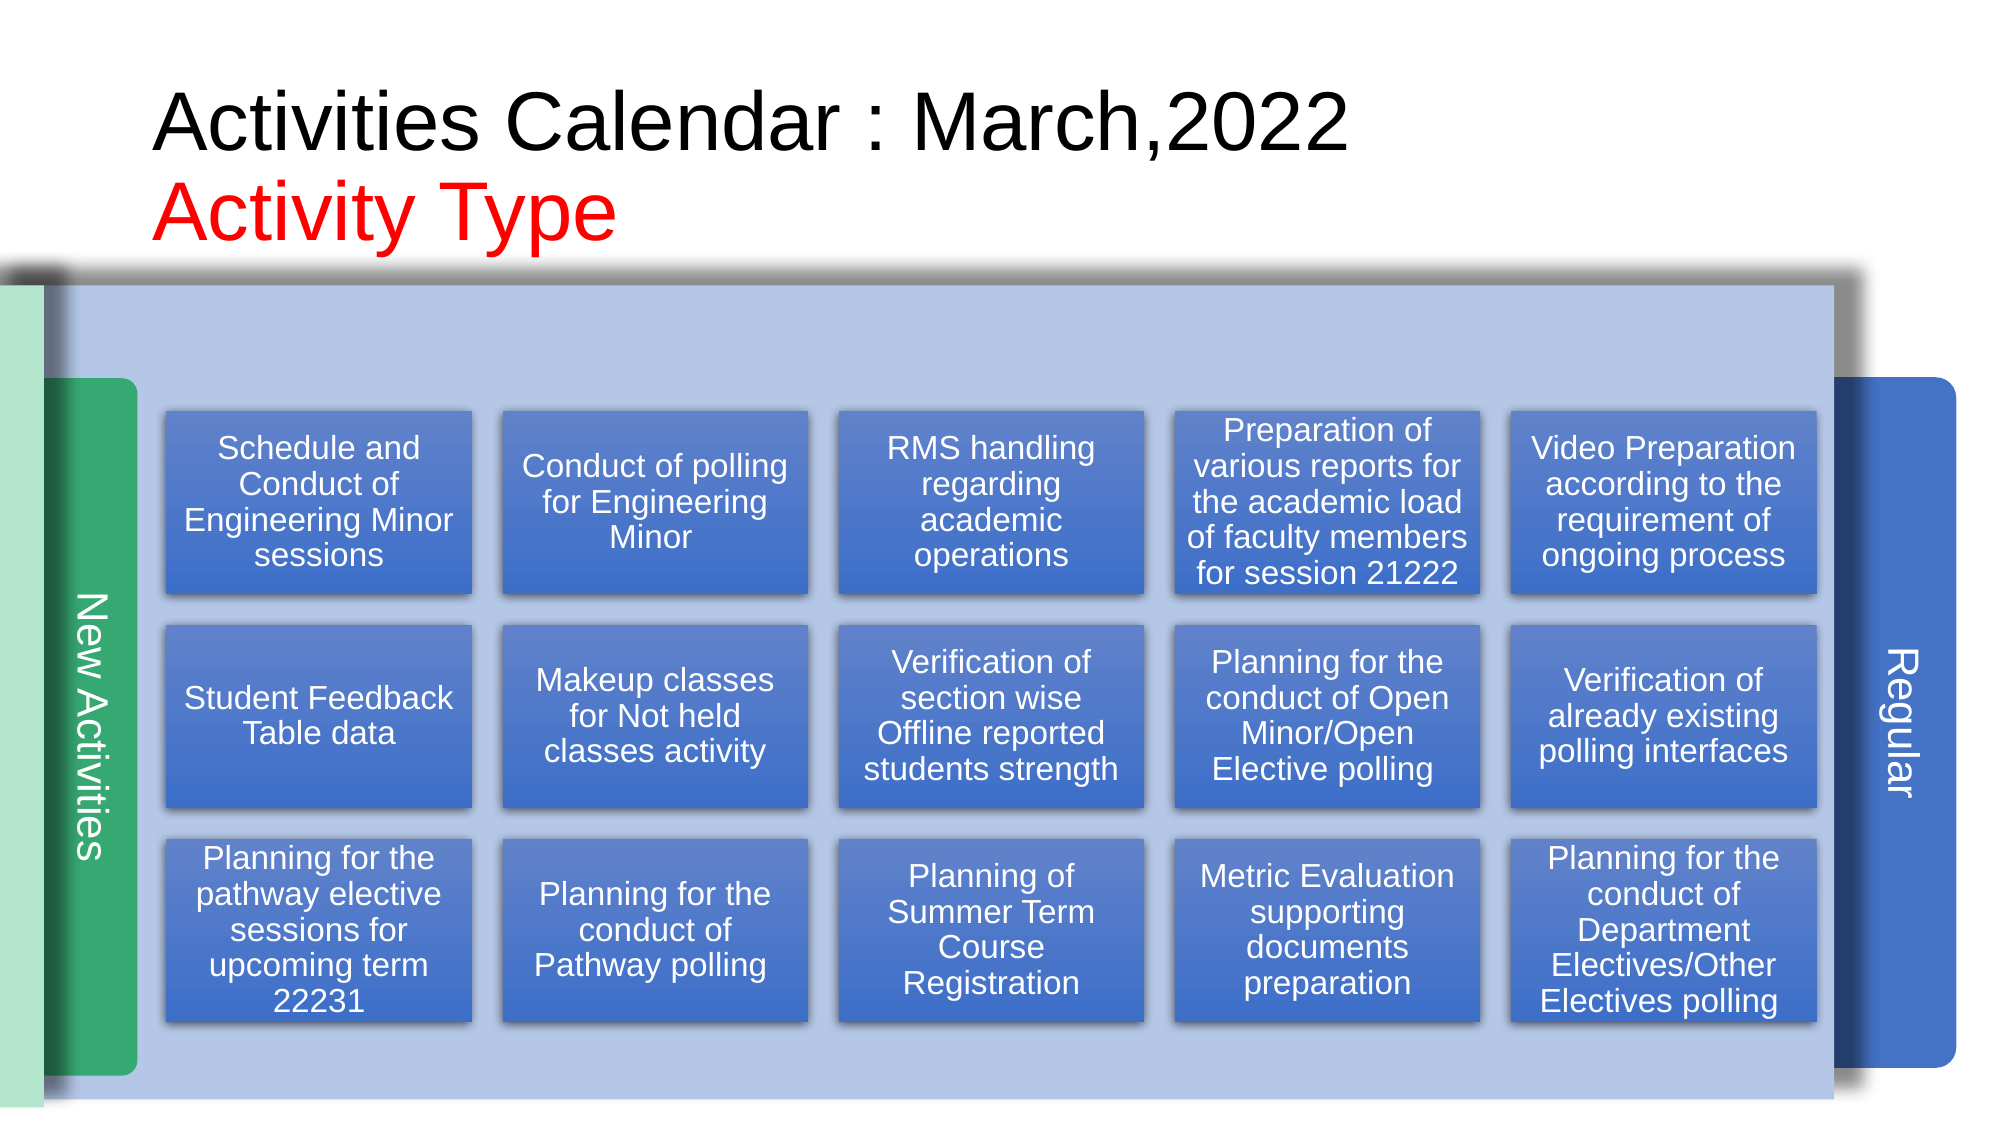

# Activities Calendar : March,2022 Activity Type

Schedule and Conduct of Engineering Minor sessions
Conduct of polling for Engineering Minor
RMS handling regarding academic operations
Preparation of various reports for the academic load of faculty members for session 21222
Video Preparation according to the requirement of ongoing process
Student Feedback Table data
Makeup classes for Not held classes activity
Verification of section wise Offline reported students strength
Planning for the conduct of Open Minor/Open Elective polling
Verification of already existing polling interfaces

Regular

New Activities
Planning for the pathway elective sessions for upcoming term 22231
Planning for the conduct of Pathway polling
Planning of Summer Term Course Registration
Metric Evaluation supporting documents preparation
Planning for the conduct of Department Electives/Other Electives polling